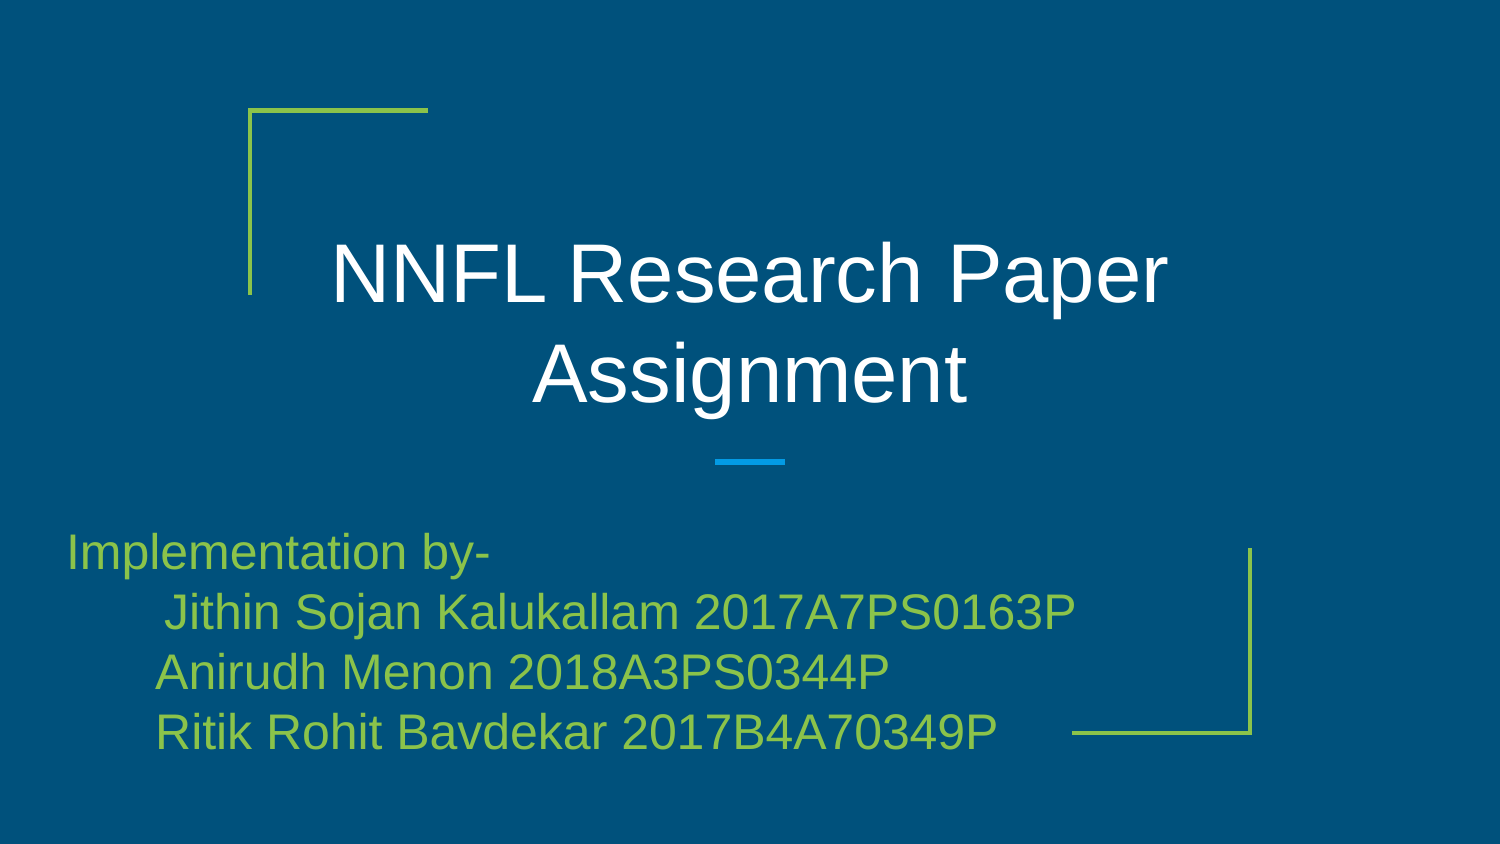

# NNFL Research Paper Assignment
Implementation by-
       Jithin Sojan Kalukallam 2017A7PS0163P
 Anirudh Menon 2018A3PS0344P
 Ritik Rohit Bavdekar 2017B4A70349P